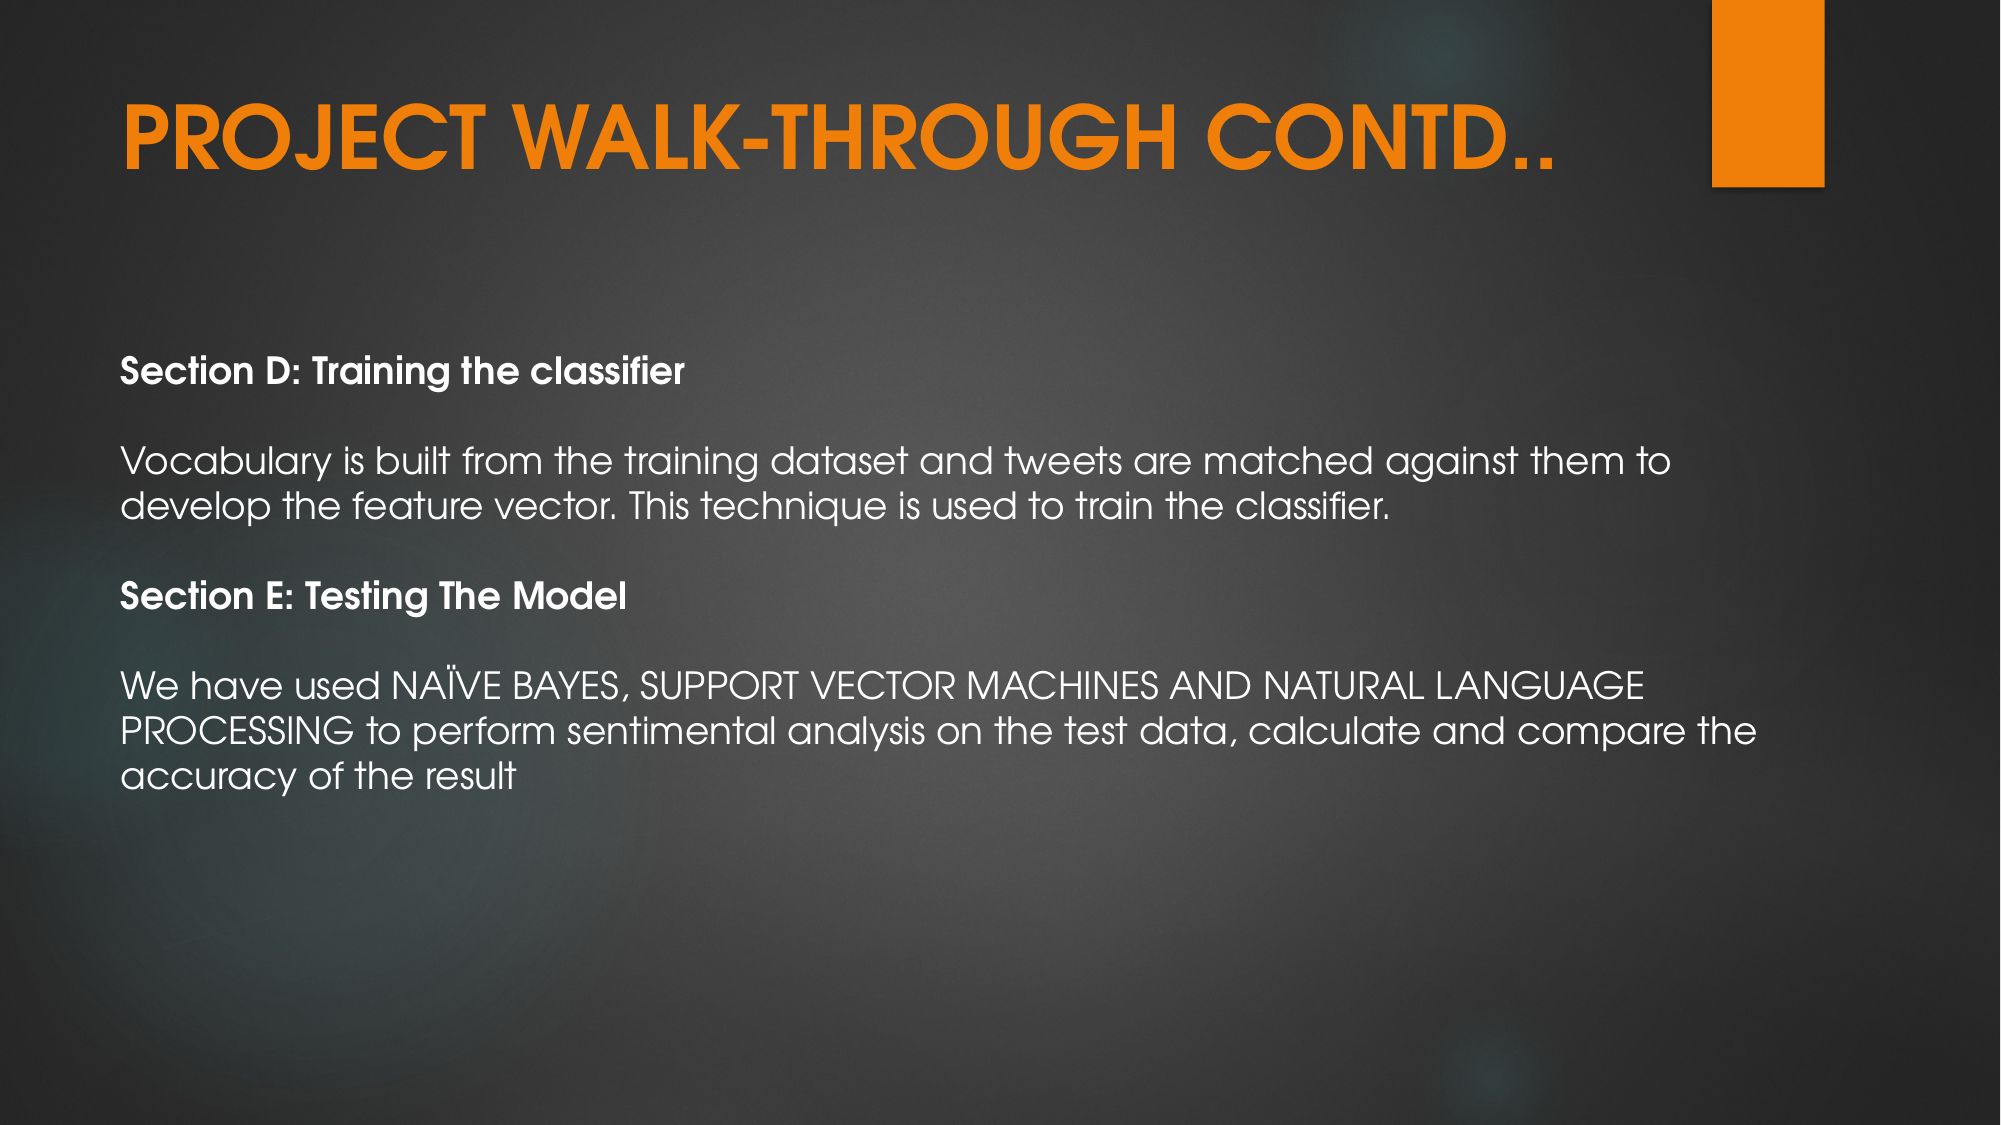

# PROJECT WALK-THROUGH CONTD..

Section D: Training the classifier

Vocabulary is built from the training dataset and tweets are matched against them to develop the feature vector. This technique is used to train the classifier.

Section E: Testing The Model

We have used NAÏVE BAYES, SUPPORT VECTOR MACHINES AND NATURAL LANGUAGE PROCESSING to perform sentimental analysis on the test data, calculate and compare the accuracy of the result